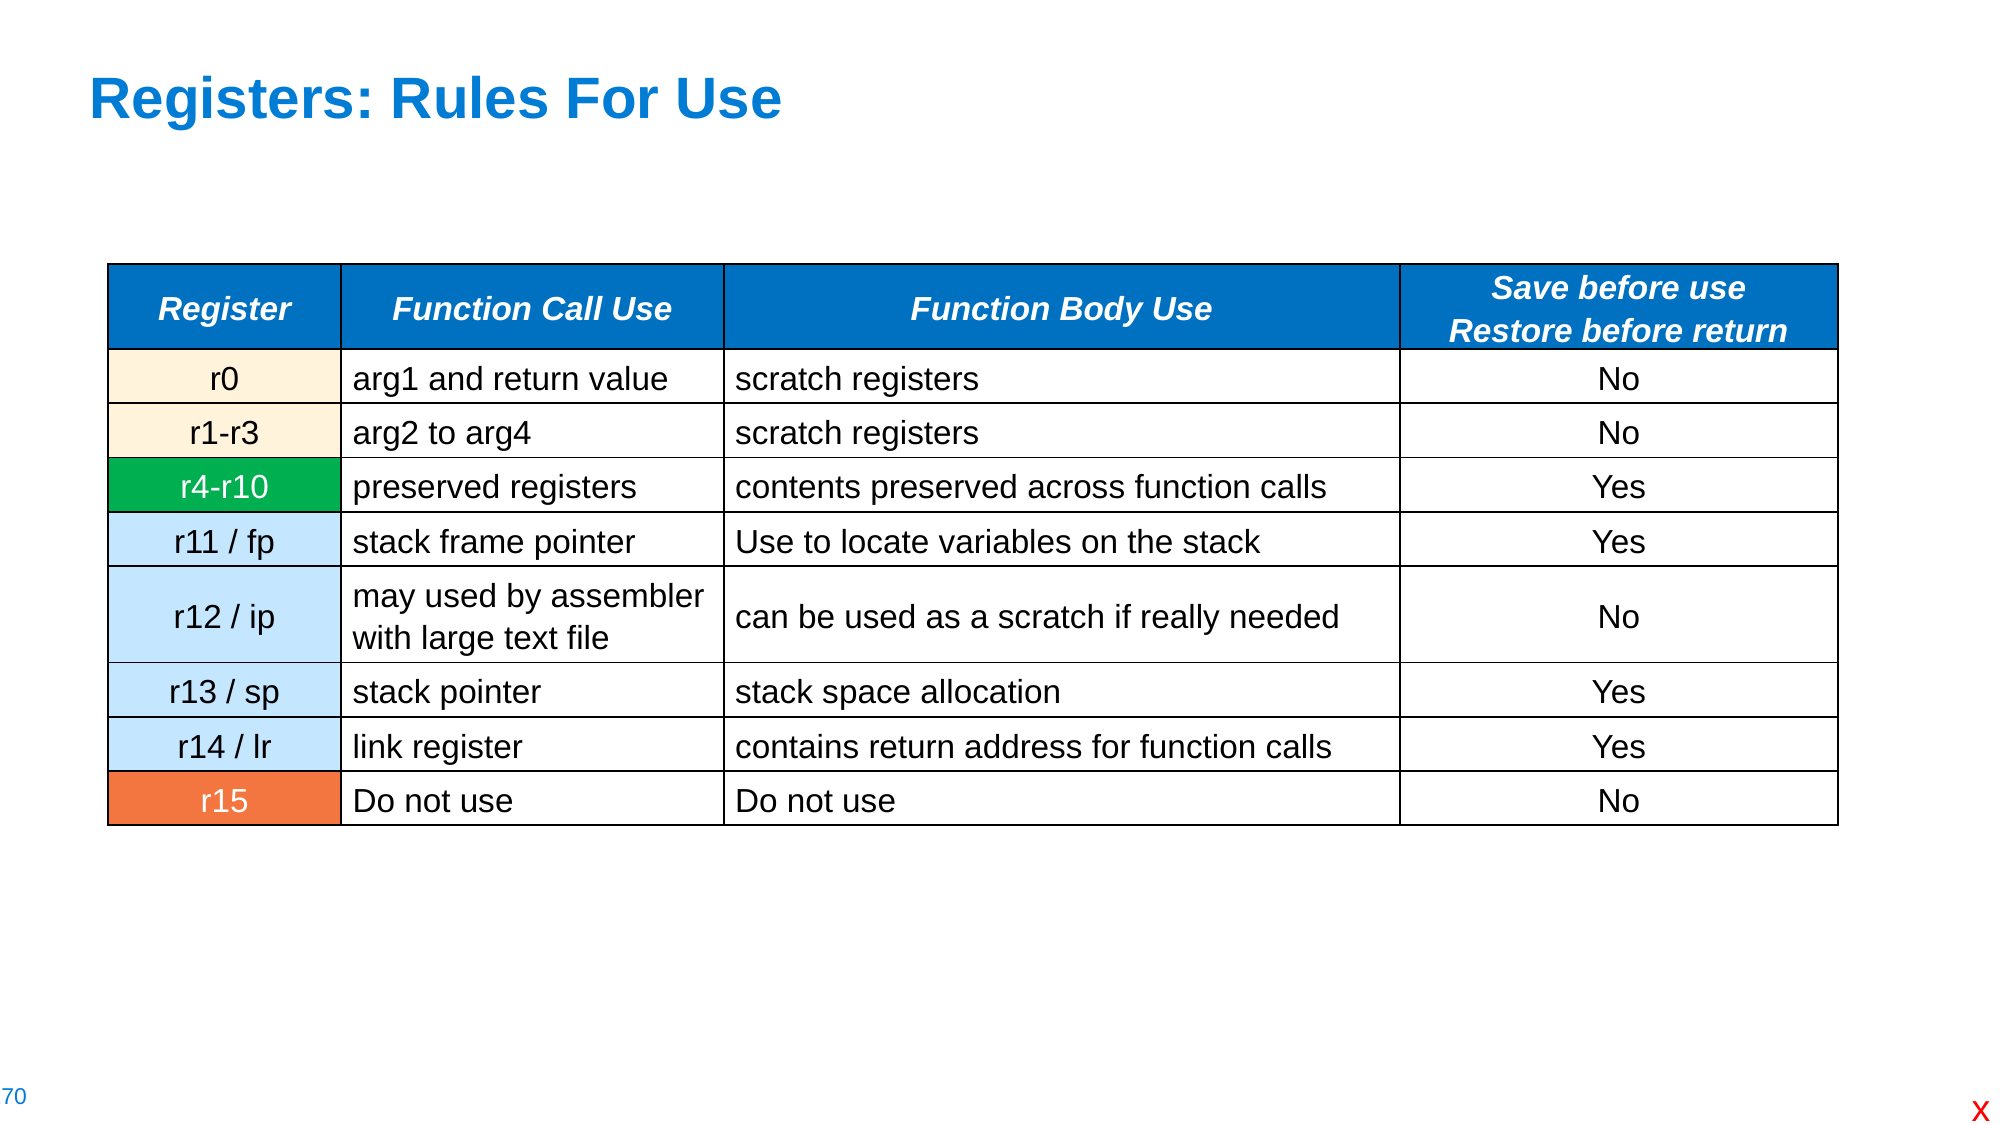

# Registers: Rules For Use
| Register | Function Call Use | Function Body Use | Save before use Restore before return |
| --- | --- | --- | --- |
| r0 | arg1 and return value | scratch registers | No |
| r1-r3 | arg2 to arg4 | scratch registers | No |
| r4-r10 | preserved registers | contents preserved across function calls | Yes |
| r11 / fp | stack frame pointer | Use to locate variables on the stack | Yes |
| r12 / ip | may used by assembler with large text file | can be used as a scratch if really needed | No |
| r13 / sp | stack pointer | stack space allocation | Yes |
| r14 / lr | link register | contains return address for function calls | Yes |
| r15 | Do not use | Do not use | No |
x